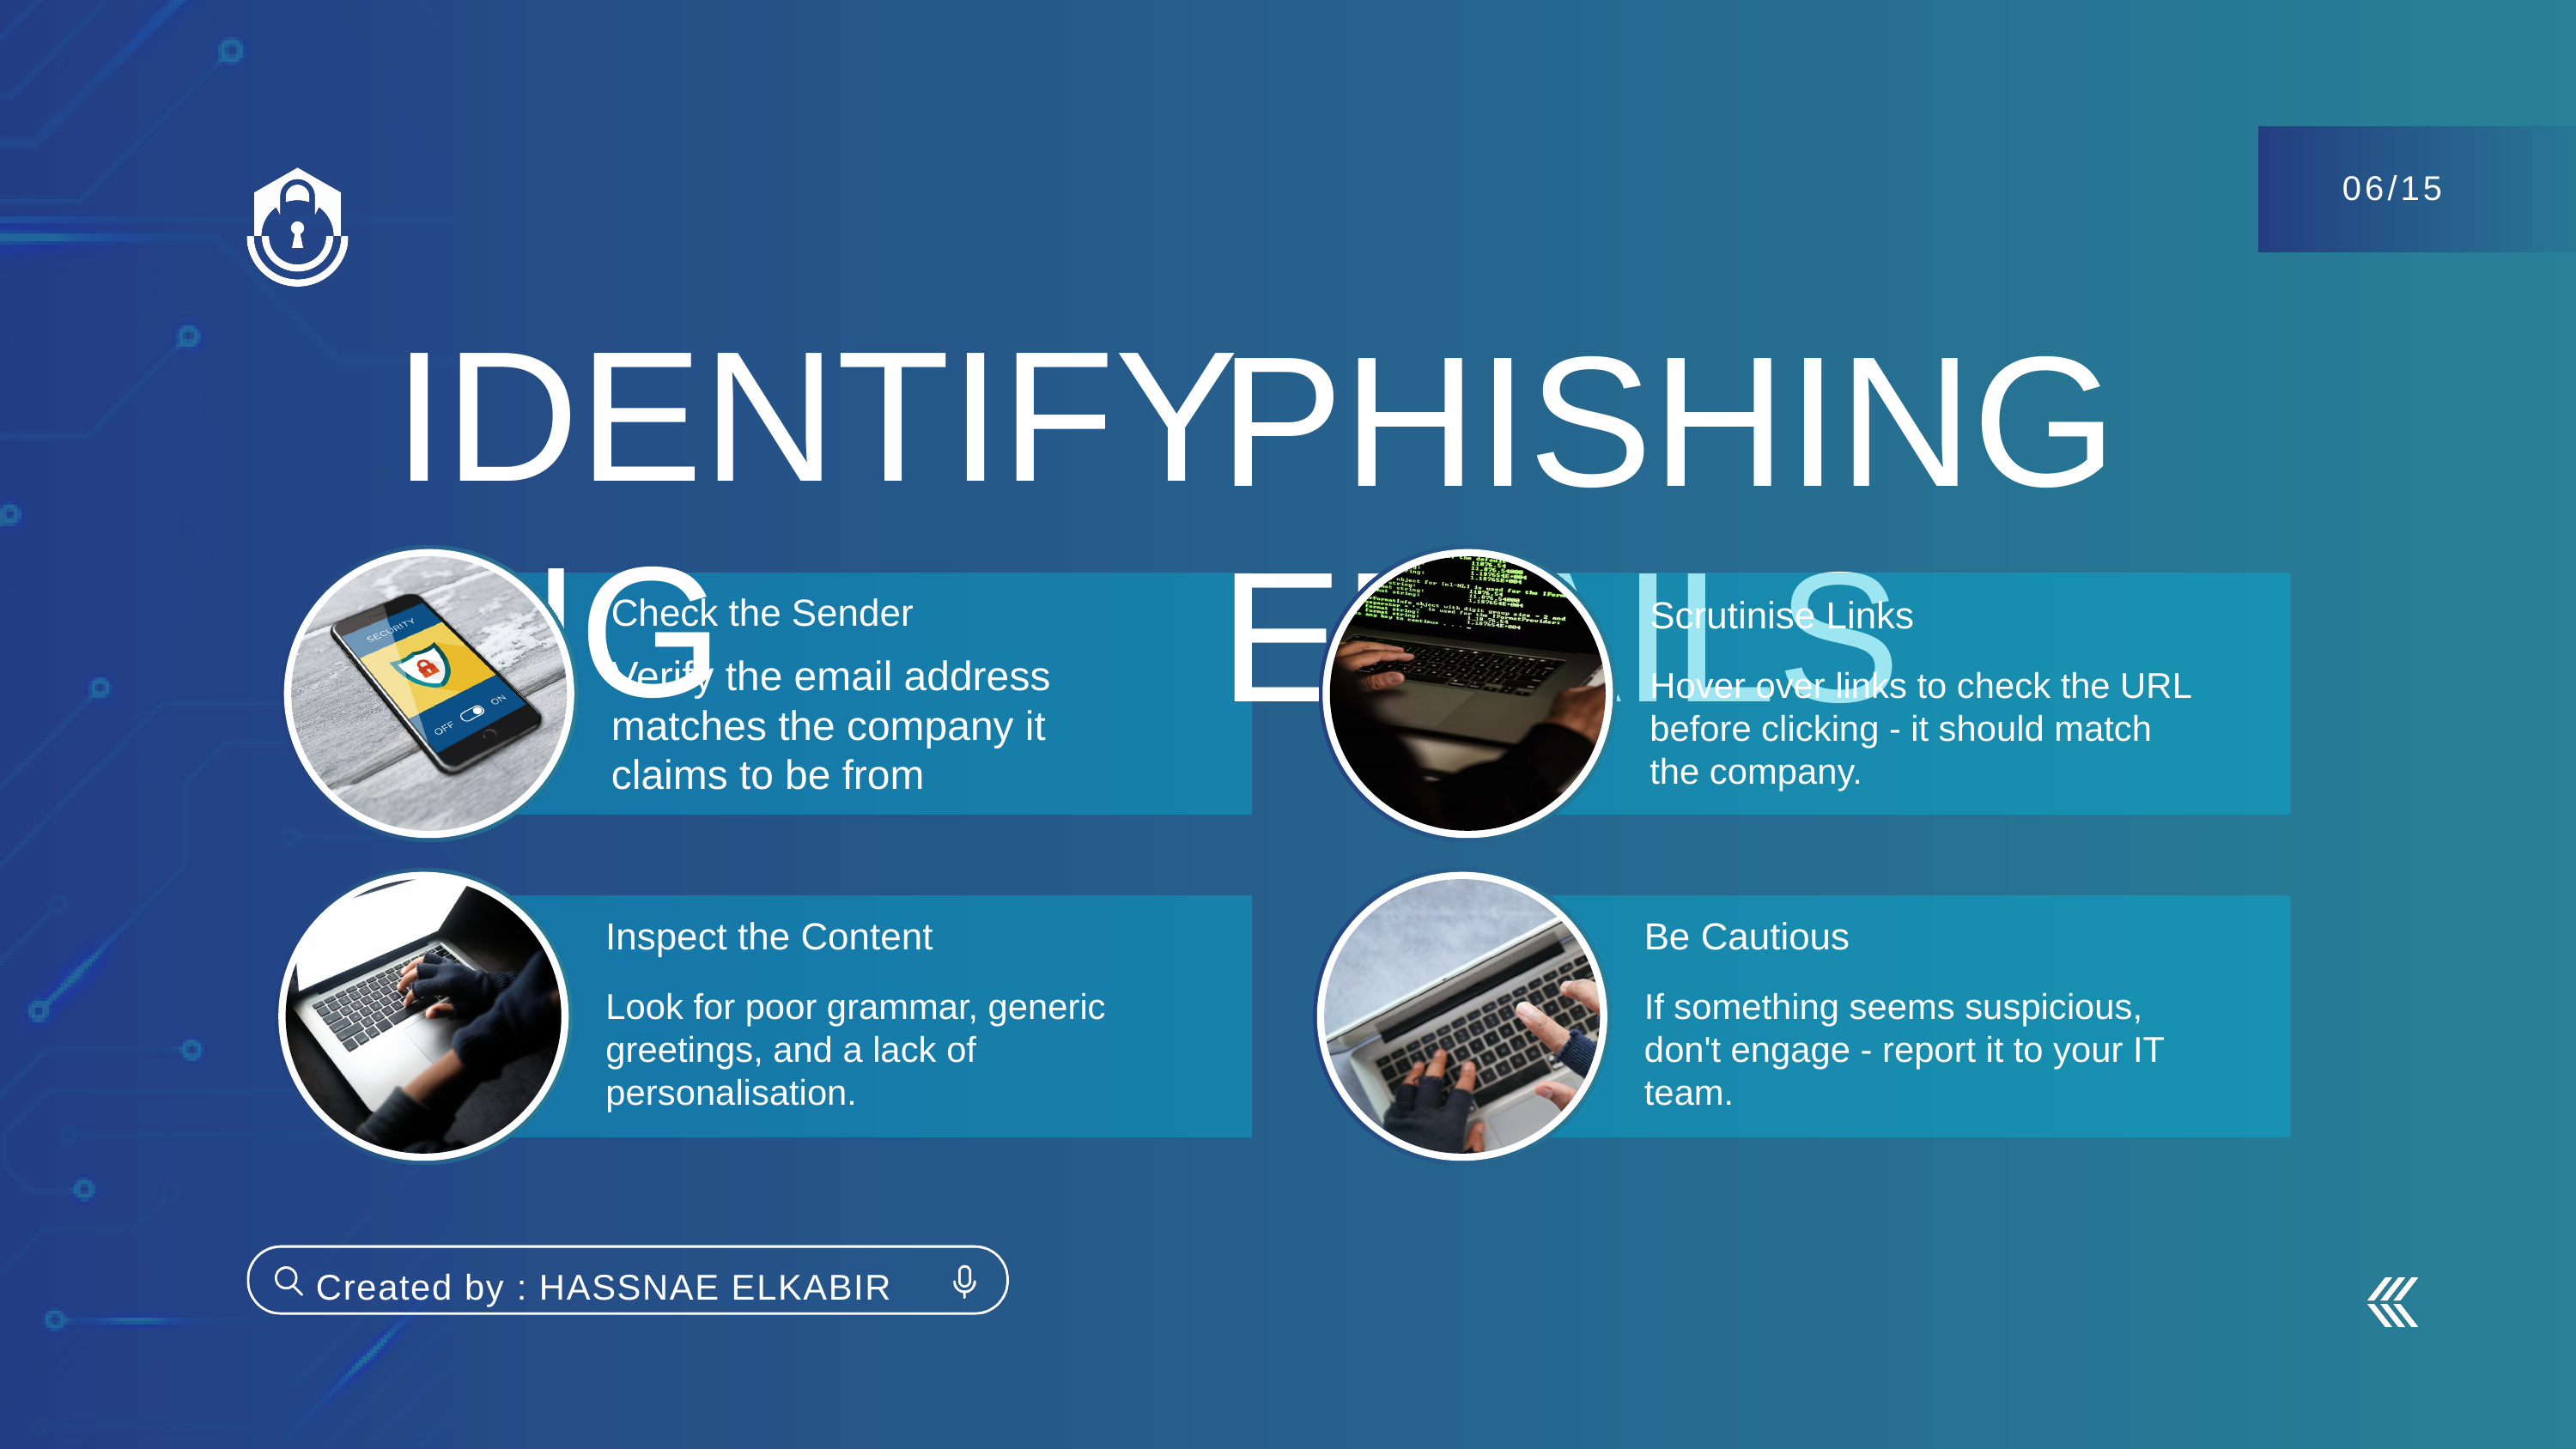

06/15
IDENTIFYING
PHISHING EMAILS

Check the Sender

Scrutinise Links

Verify the email address matches the company it claims to be from
Hover over links to check the URL before clicking - it should match the company.

Inspect the Content

Be Cautious

Look for poor grammar, generic greetings, and a lack of personalisation.
If something seems suspicious, don't engage - report it to your IT team.

 Created by : HASSNAE ELKABIR